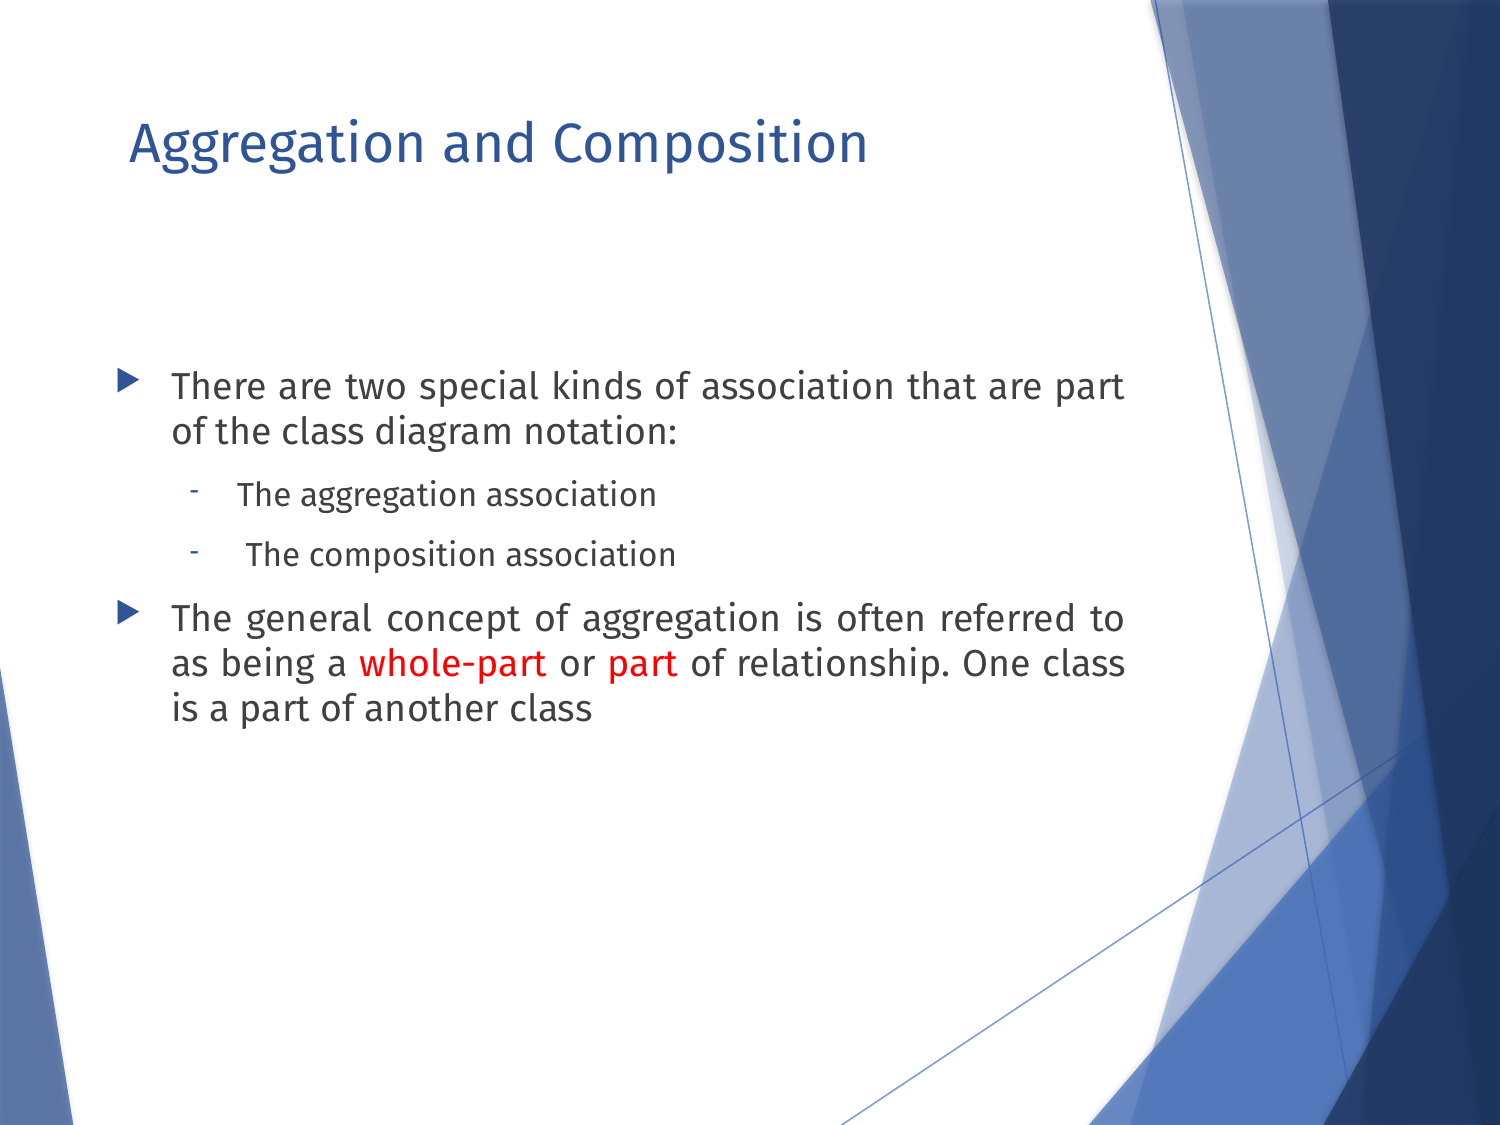

# Aggregation and Composition
There are two special kinds of association that are part of the class diagram notation:
The aggregation association
 The composition association
The general concept of aggregation is often referred to as being a whole-part or part of relationship. One class is a part of another class